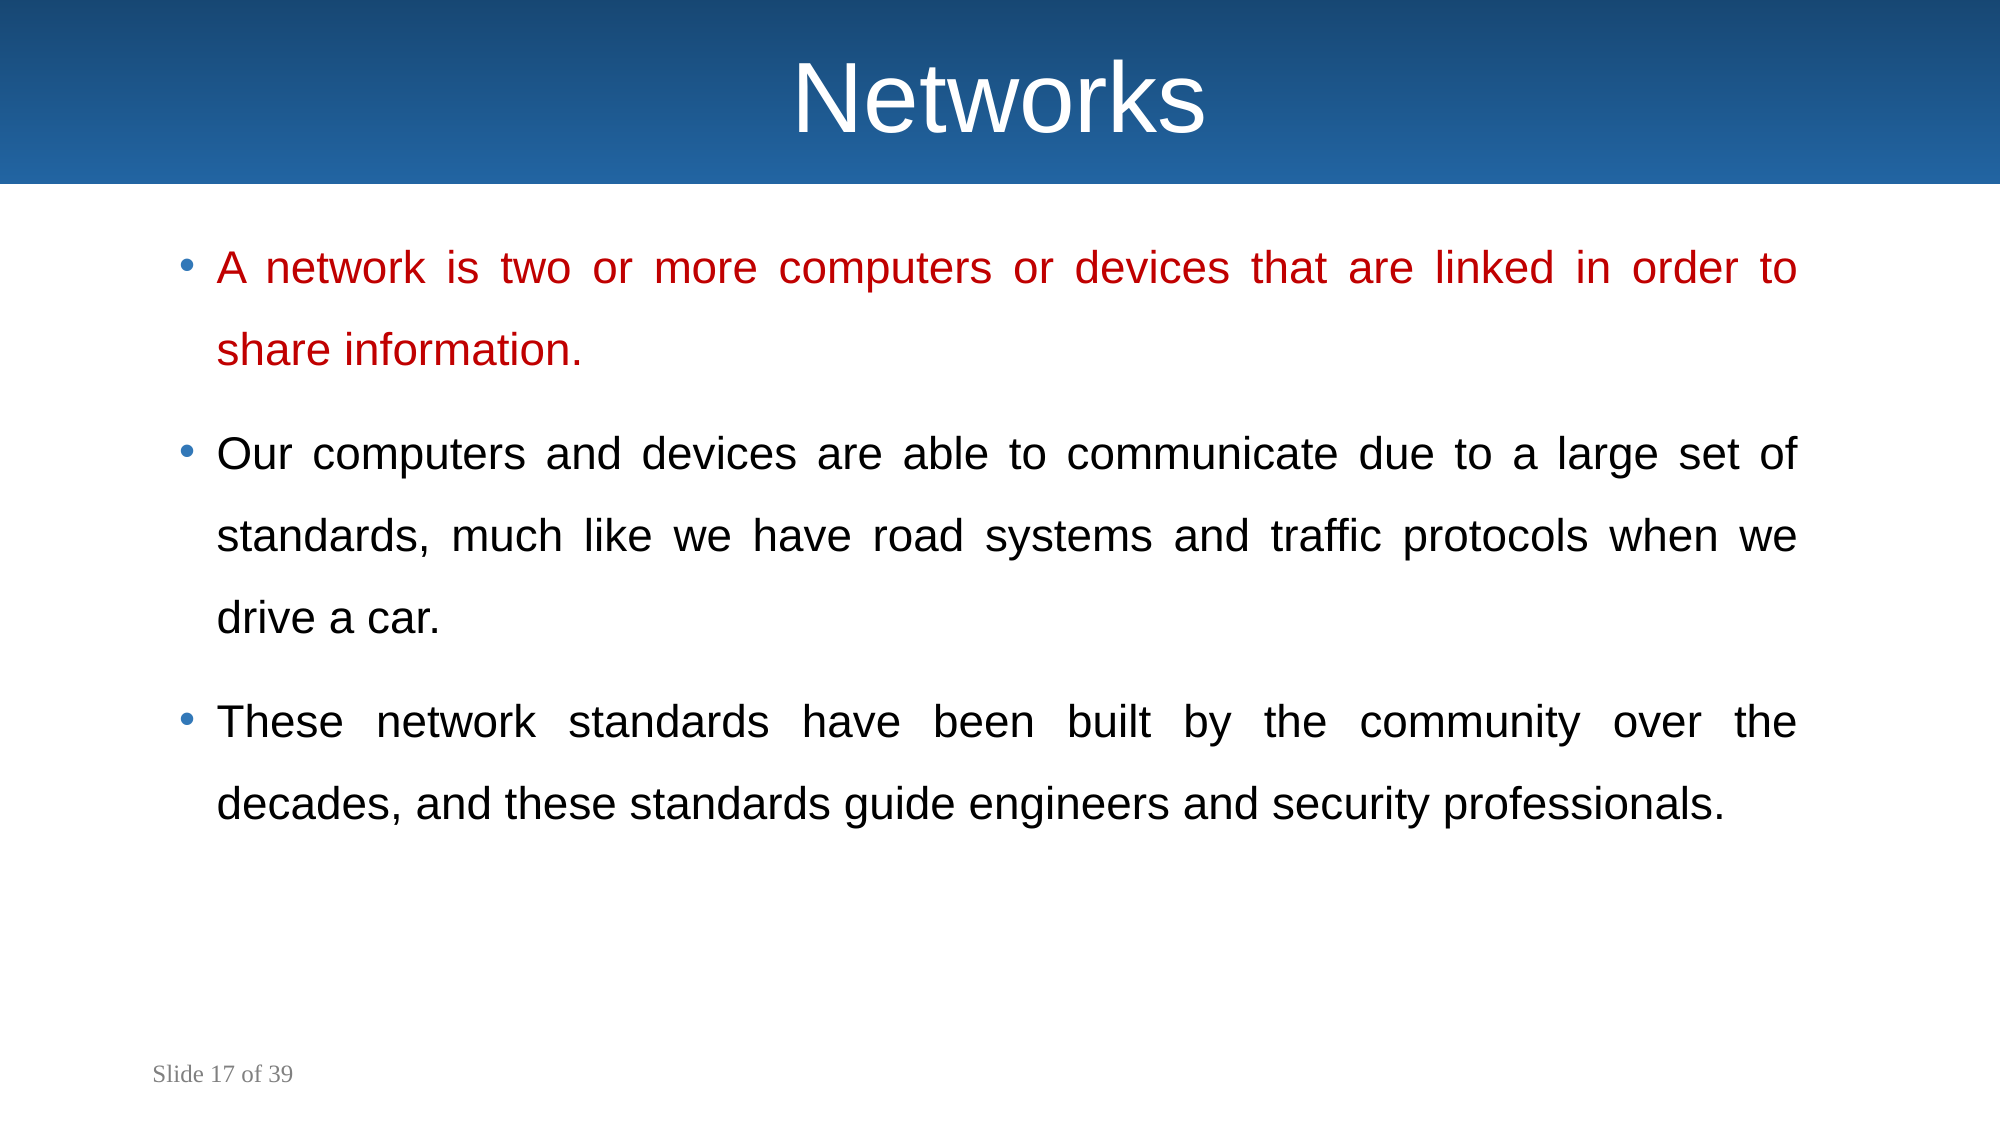

Networks
A network is two or more computers or devices that are linked in order to share information.
Our computers and devices are able to communicate due to a large set of standards, much like we have road systems and traffic protocols when we drive a car.
These network standards have been built by the community over the decades, and these standards guide engineers and security professionals.
Slide 17 of 39